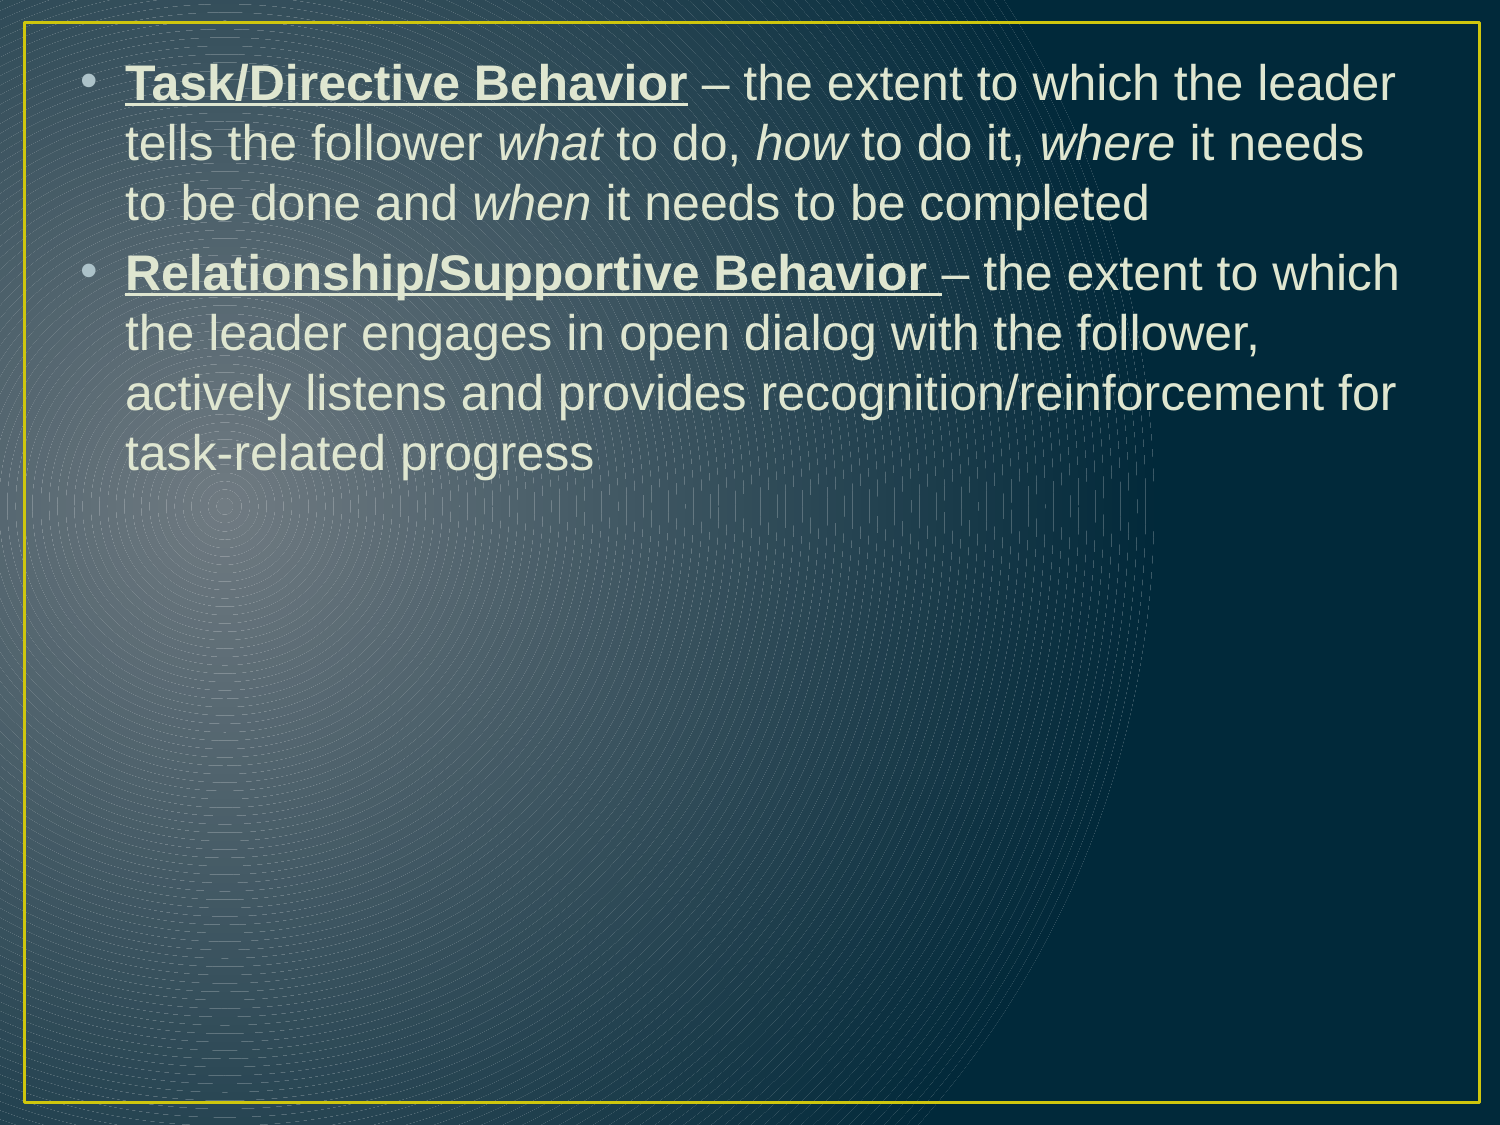

Task/Directive Behavior – the extent to which the leader tells the follower what to do, how to do it, where it needs to be done and when it needs to be completed
Relationship/Supportive Behavior – the extent to which the leader engages in open dialog with the follower, actively listens and provides recognition/reinforcement for task-related progress